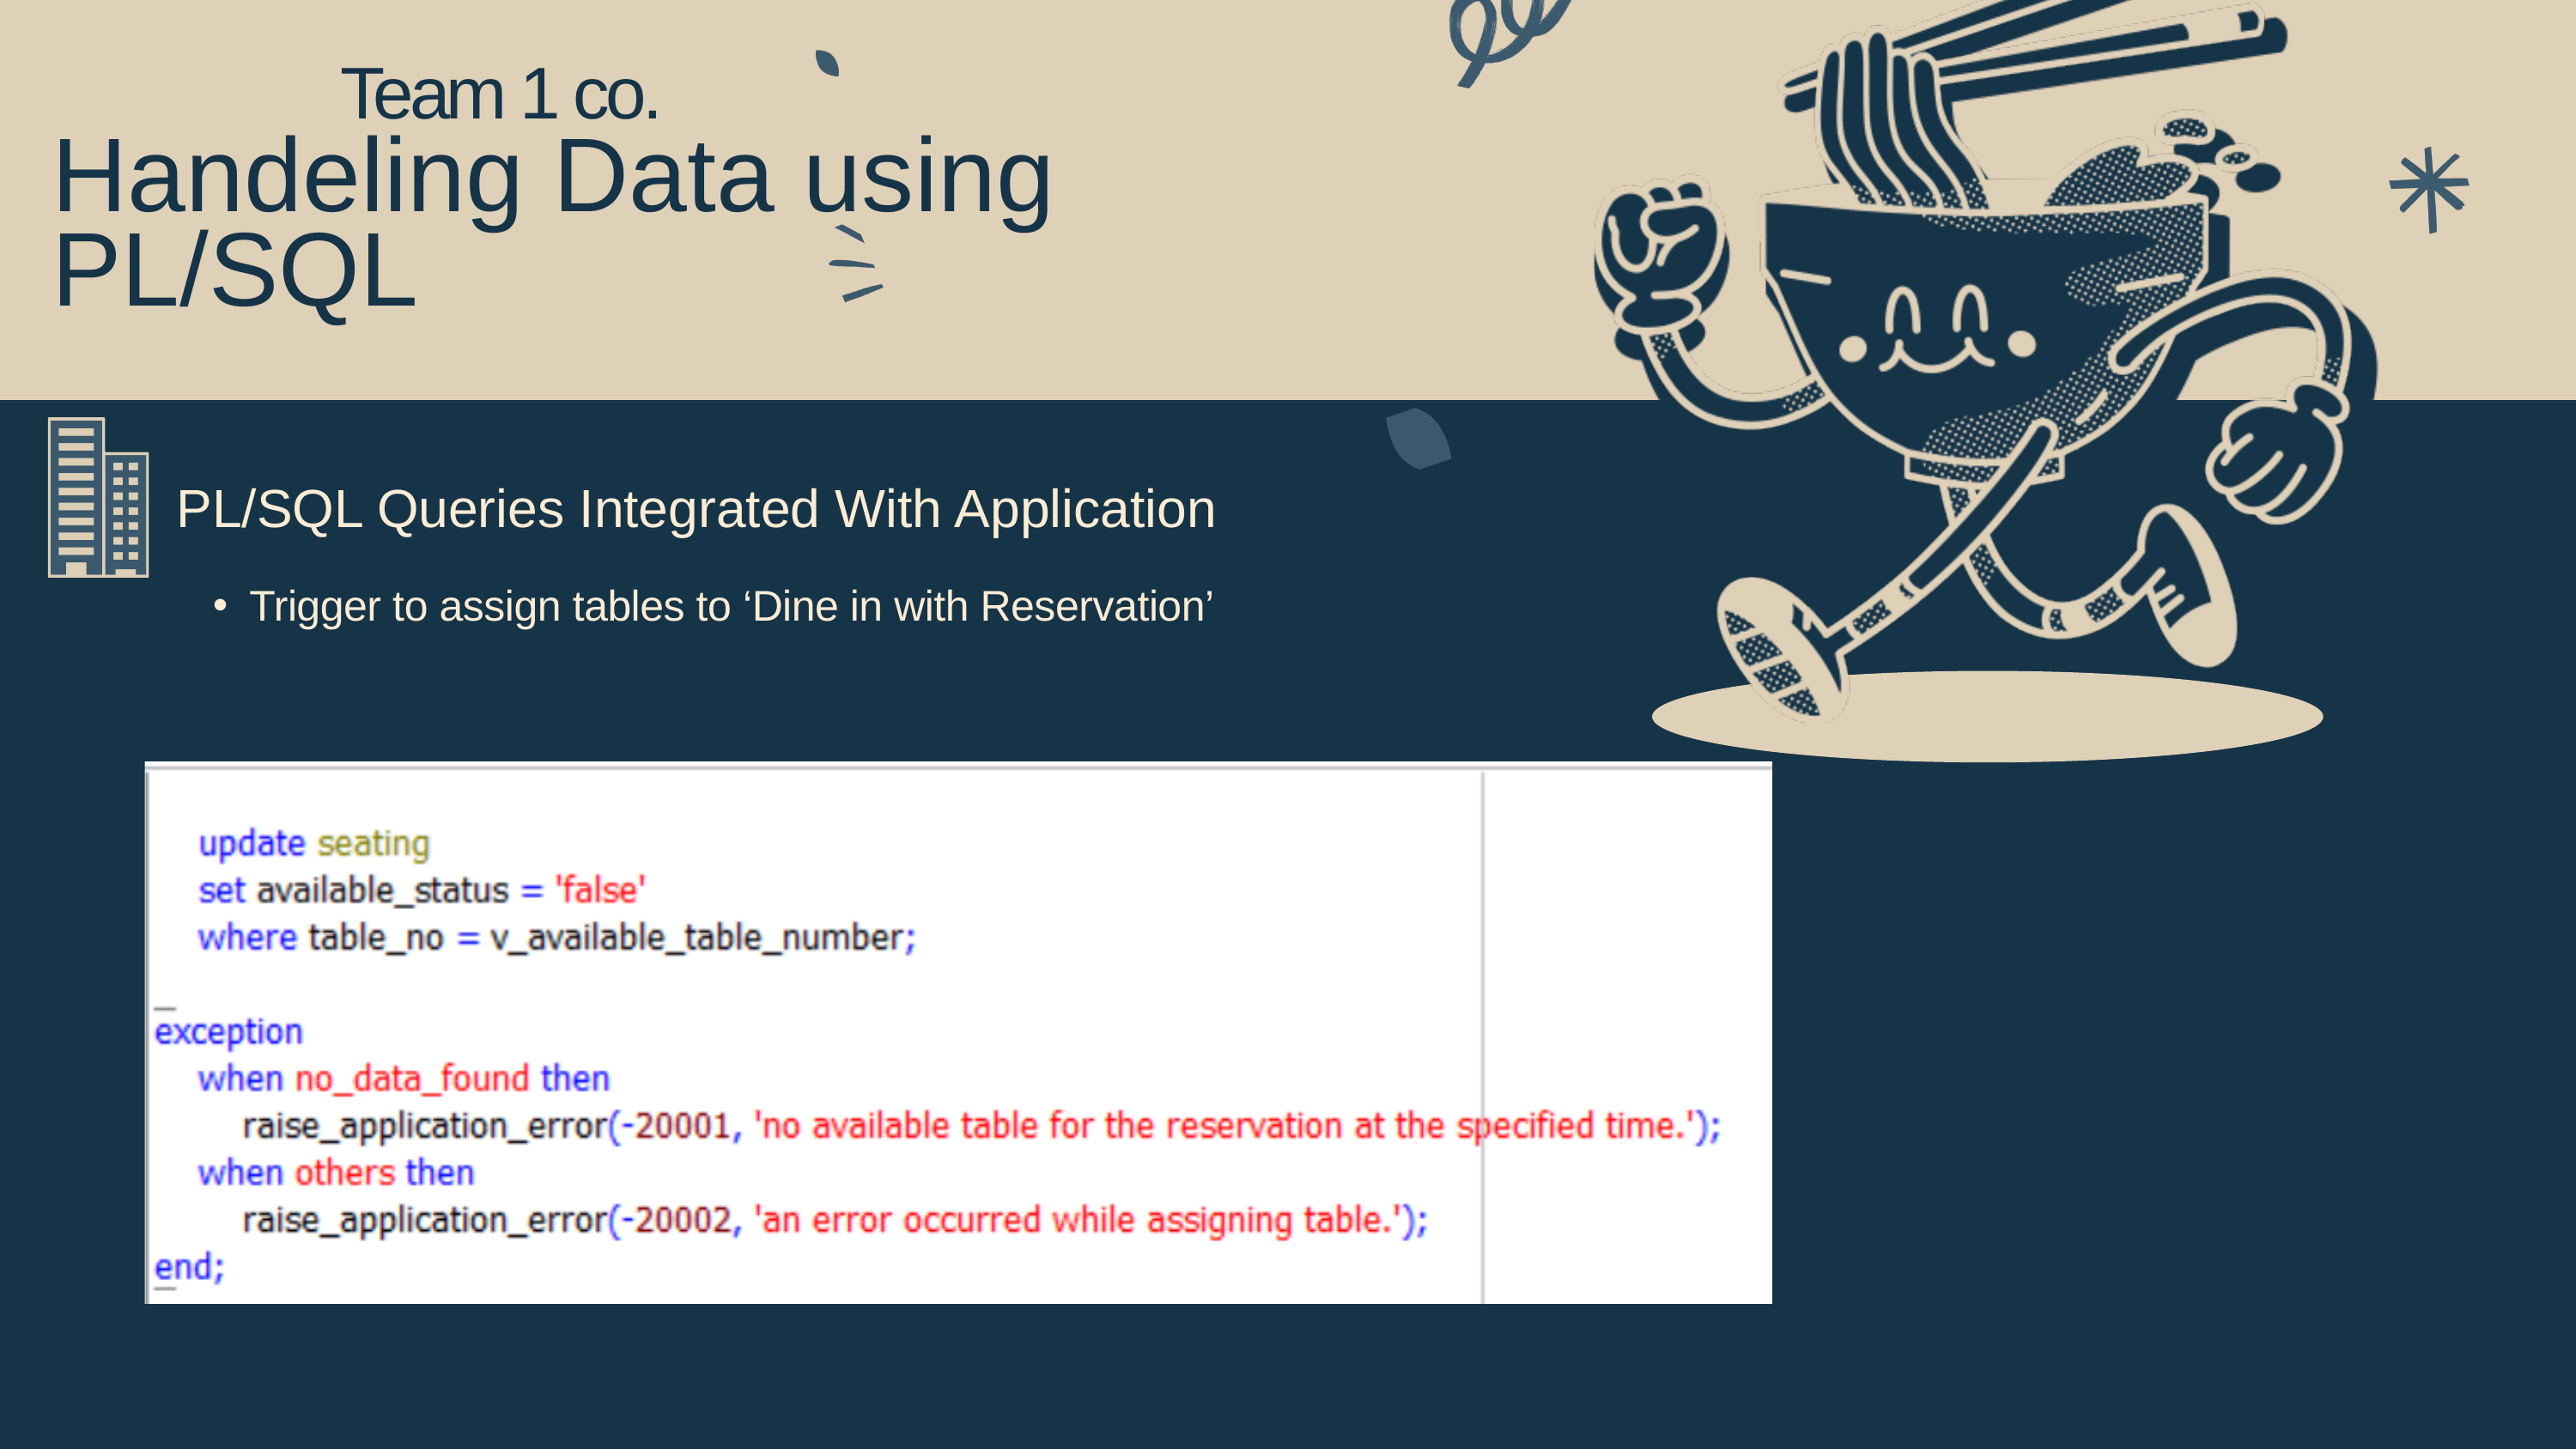

Team 1 co.
Handeling Data using PL/SQL

PL/SQL Queries Integrated With Application
Trigger to assign tables to ‘Dine in with Reservation’